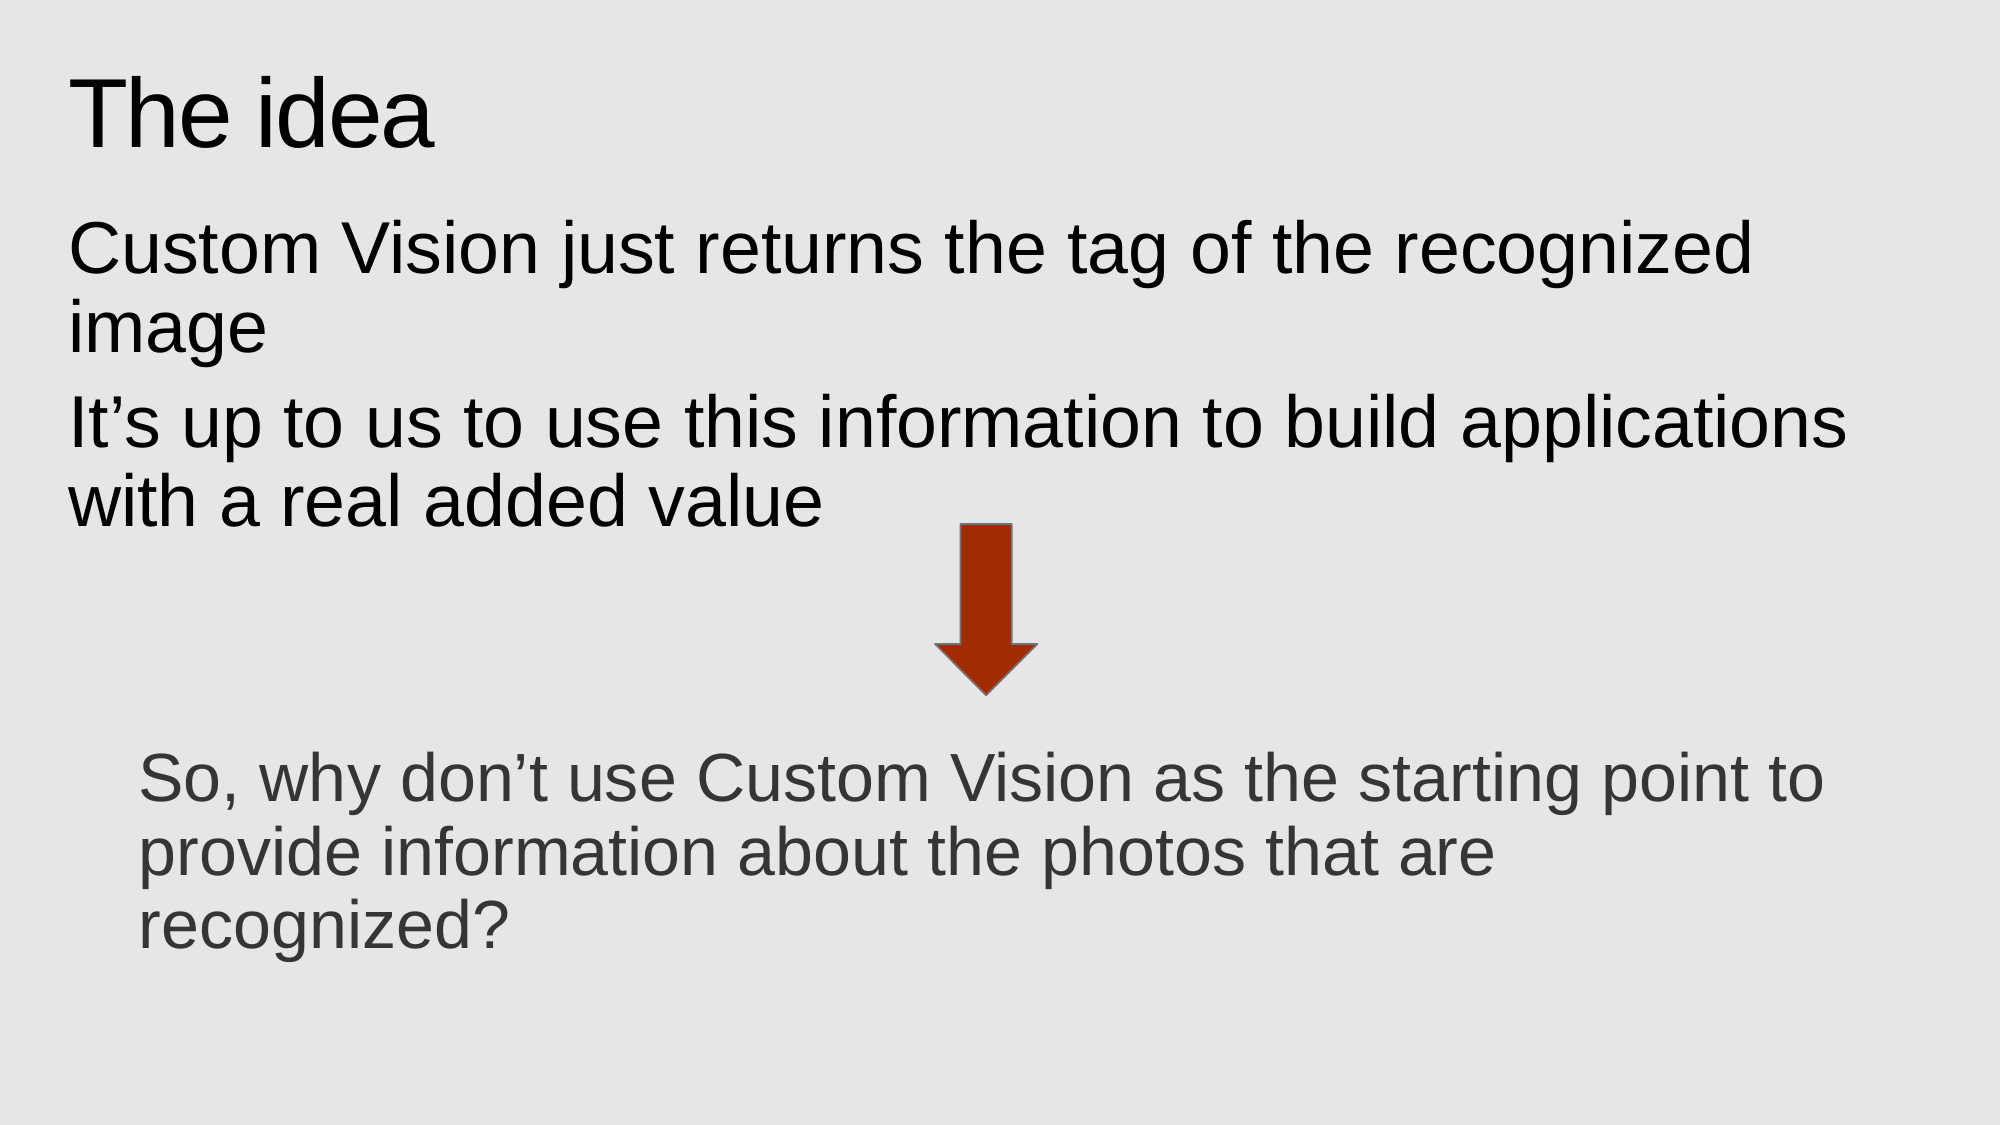

# The idea
Custom Vision just returns the tag of the recognized image
It’s up to us to use this information to build applications with a real added value

So, why don’t use Custom Vision as the starting point to provide information about the photos that are recognized?